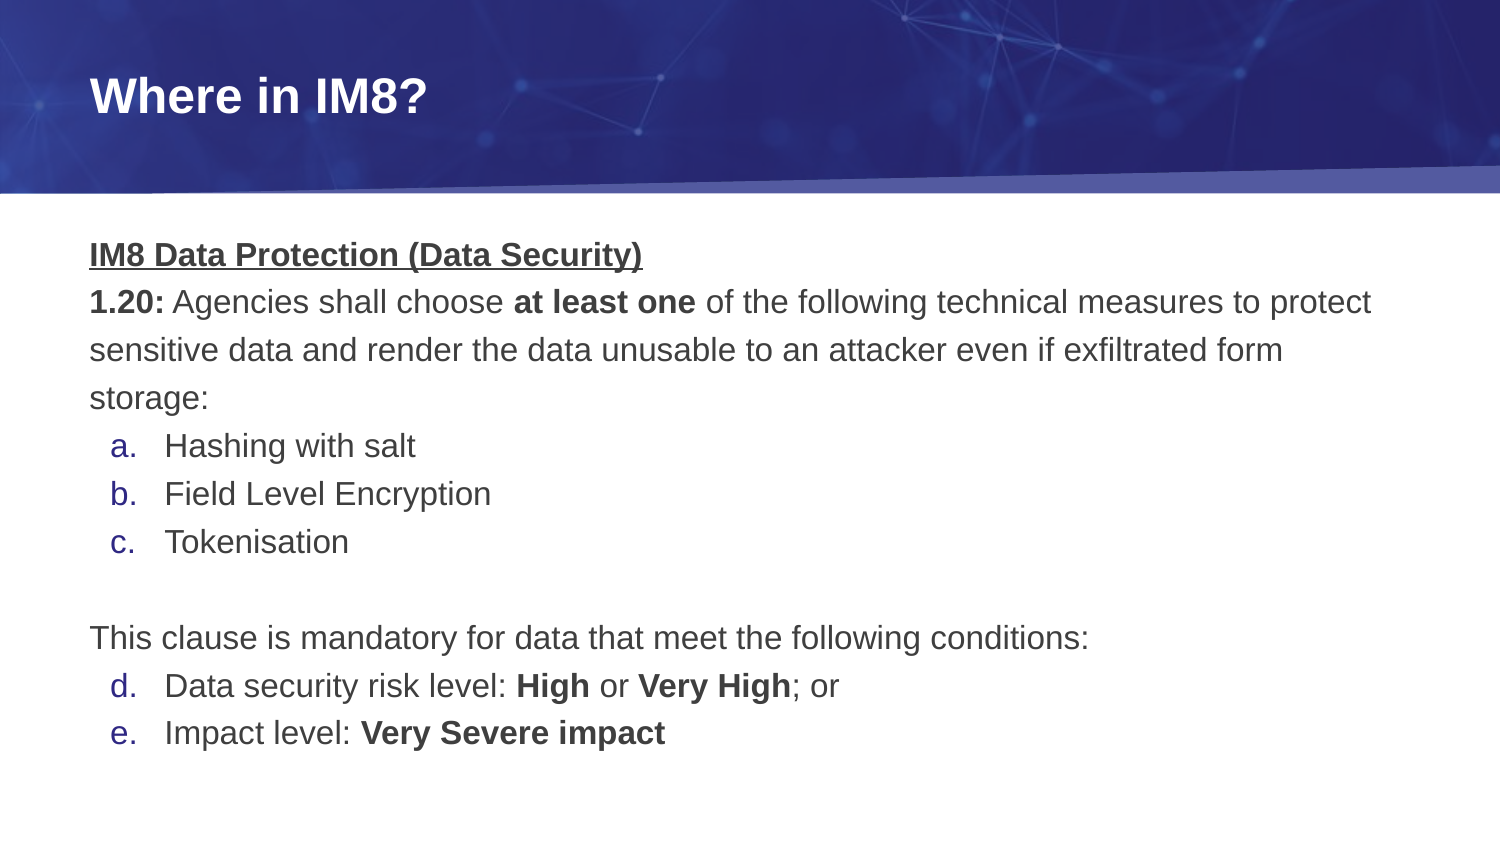

# Where in IM8?
IM8 Data Protection (Data Security)
1.20: Agencies shall choose at least one of the following technical measures to protect sensitive data and render the data unusable to an attacker even if exfiltrated form storage:
Hashing with salt
Field Level Encryption
Tokenisation

This clause is mandatory for data that meet the following conditions:
Data security risk level: High or Very High; or
Impact level: Very Severe impact